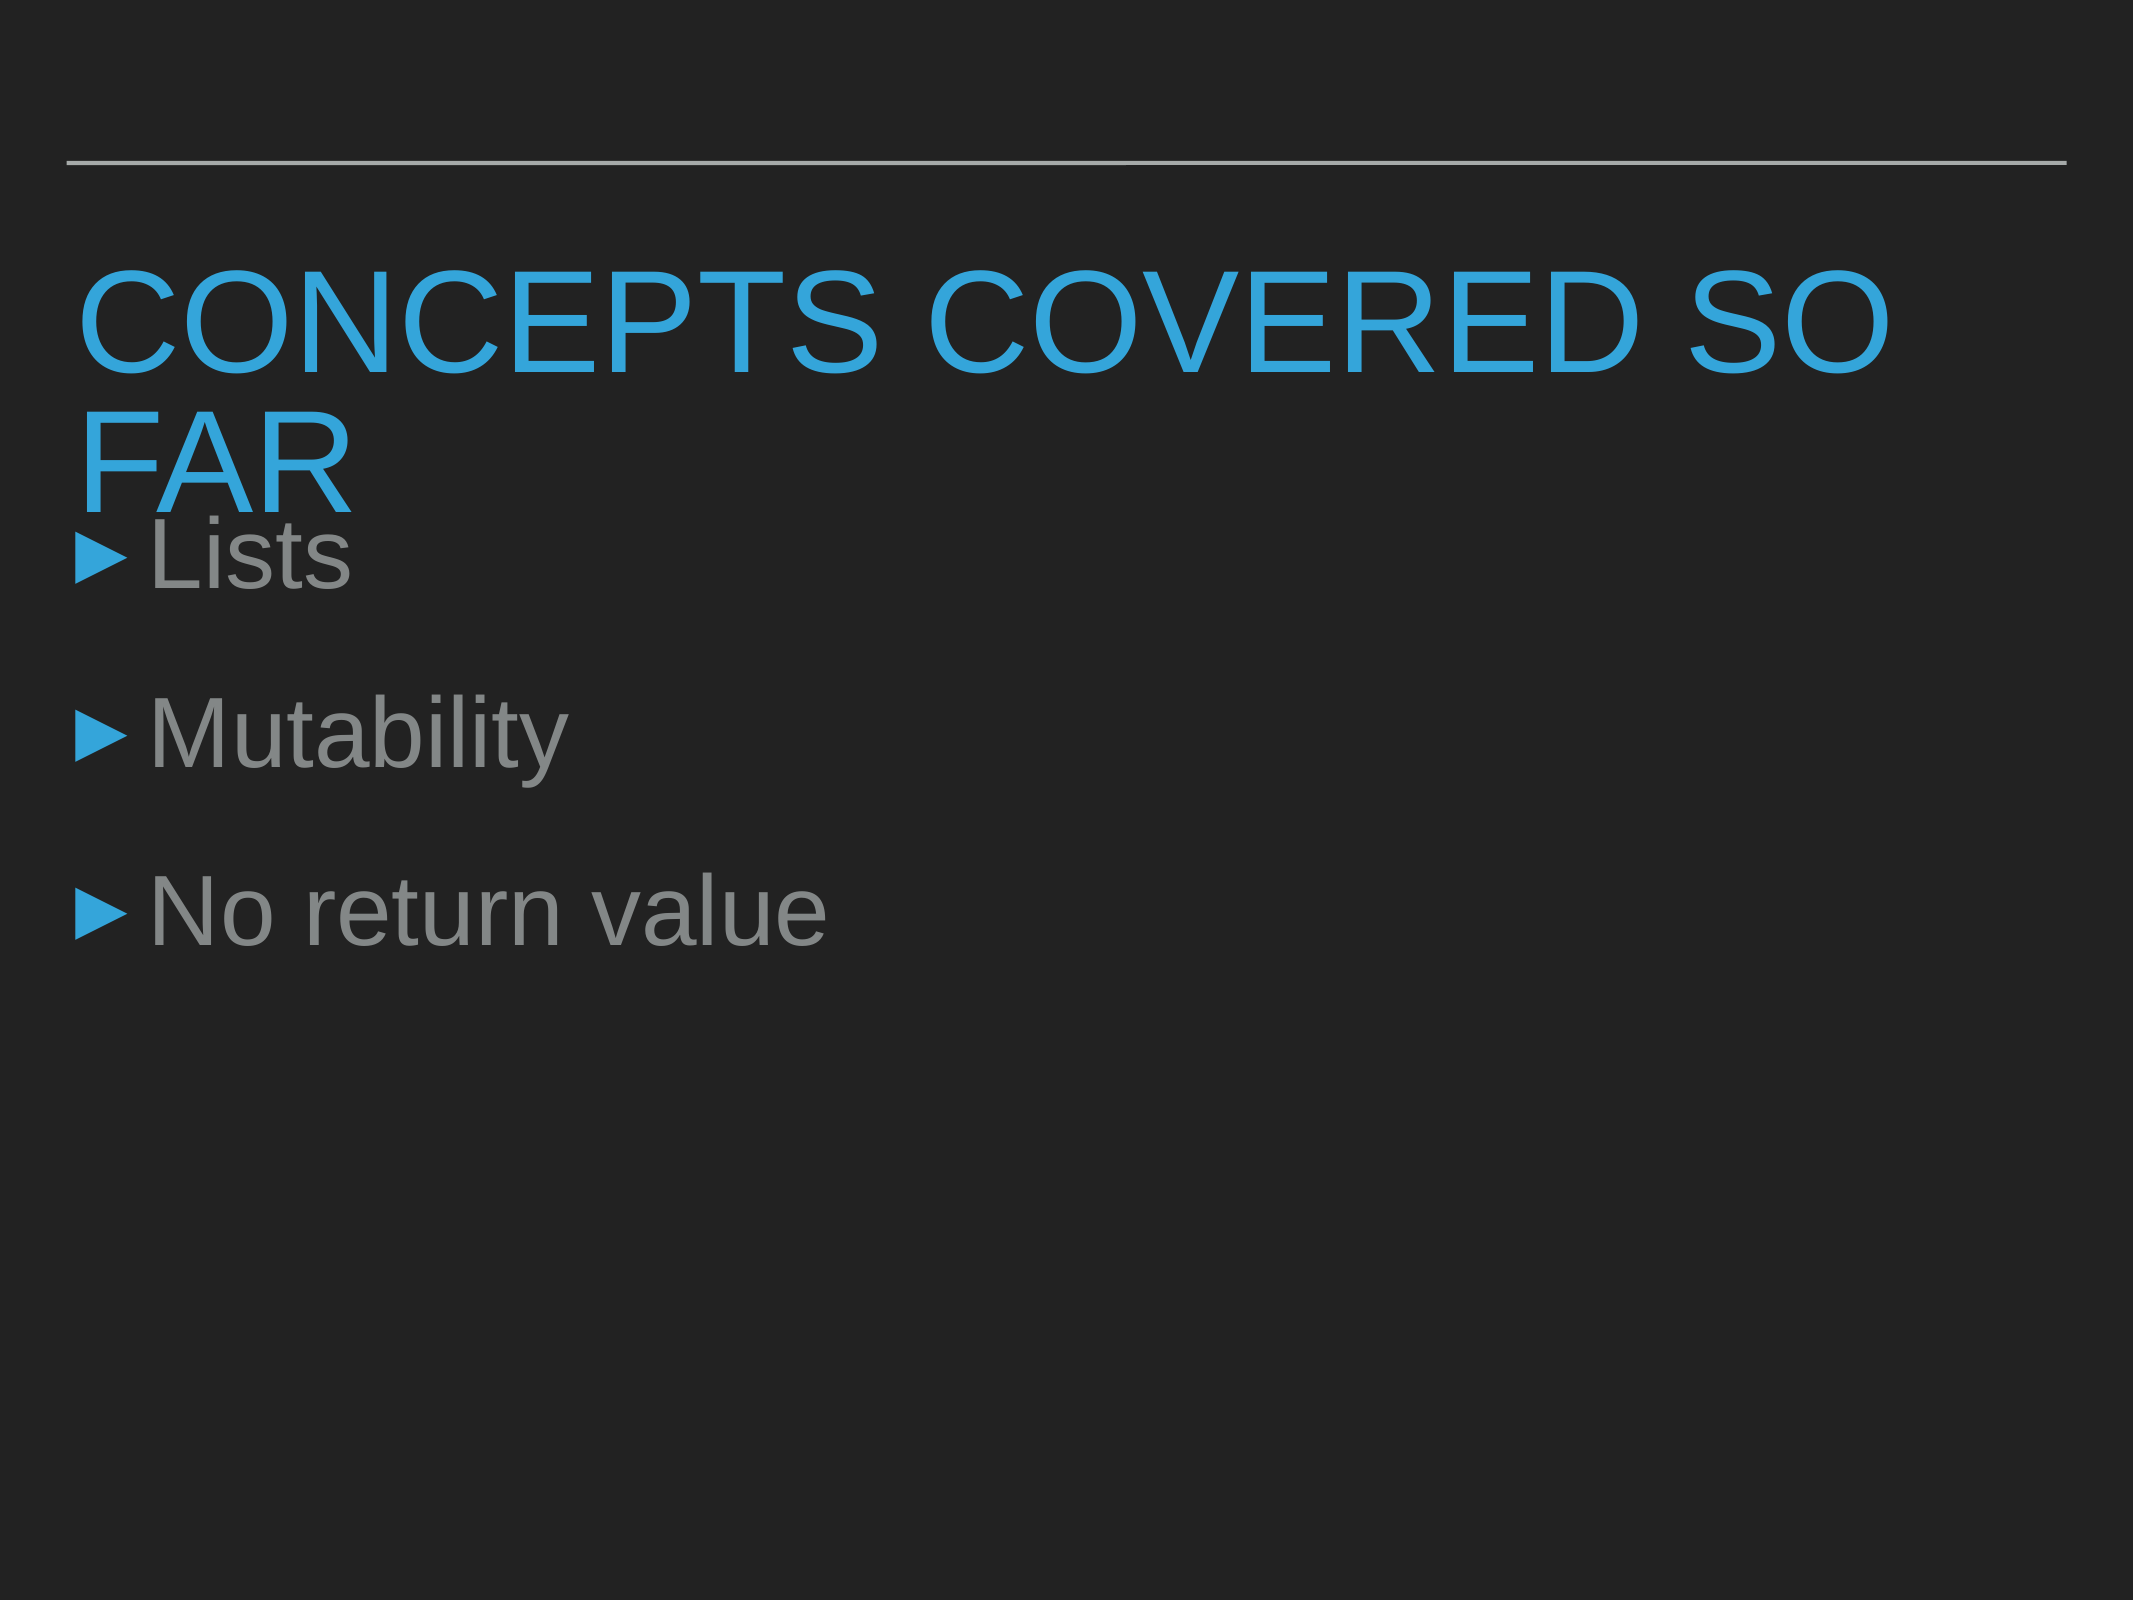

# Concepts covered so Far
Lists
Mutability
No return value